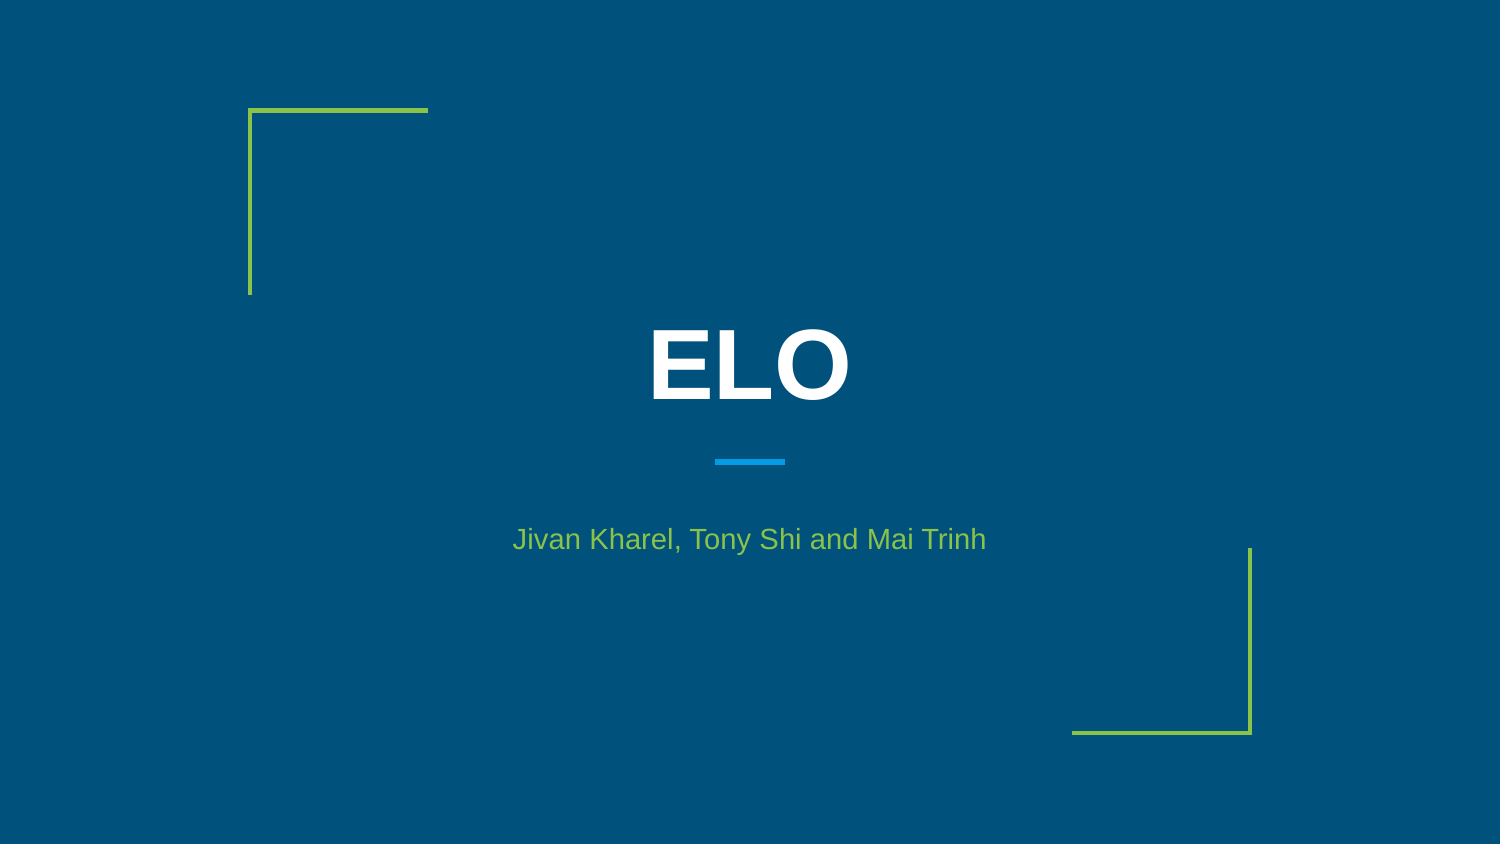

# ELO
Jivan Kharel, Tony Shi and Mai Trinh